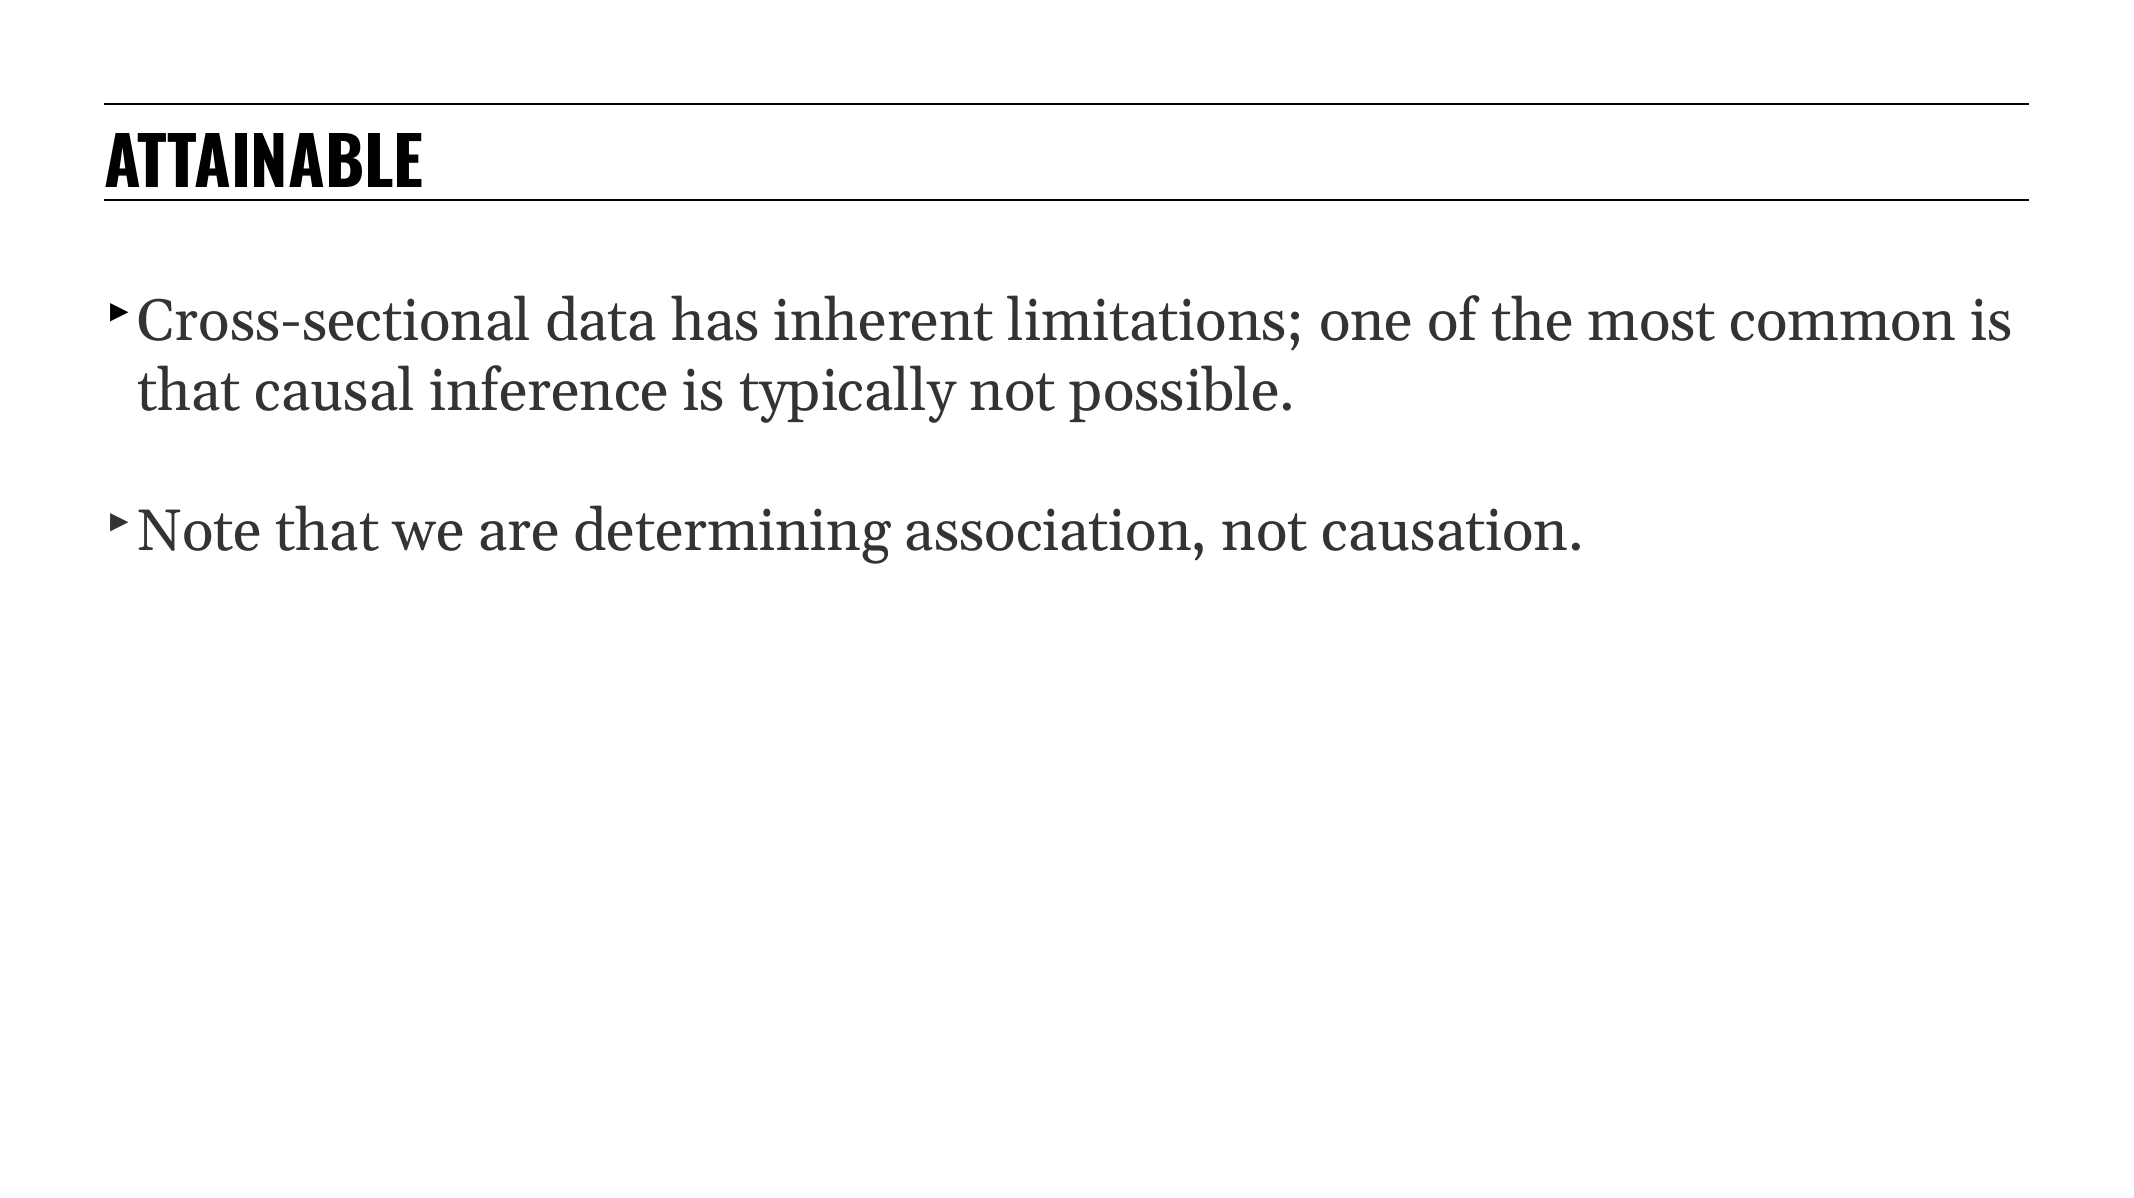

ATTAINABLE

Cross-sectional data has inherent limitations; one of the most common is that causal inference is typically not possible.

Note that we are determining association, not causation.